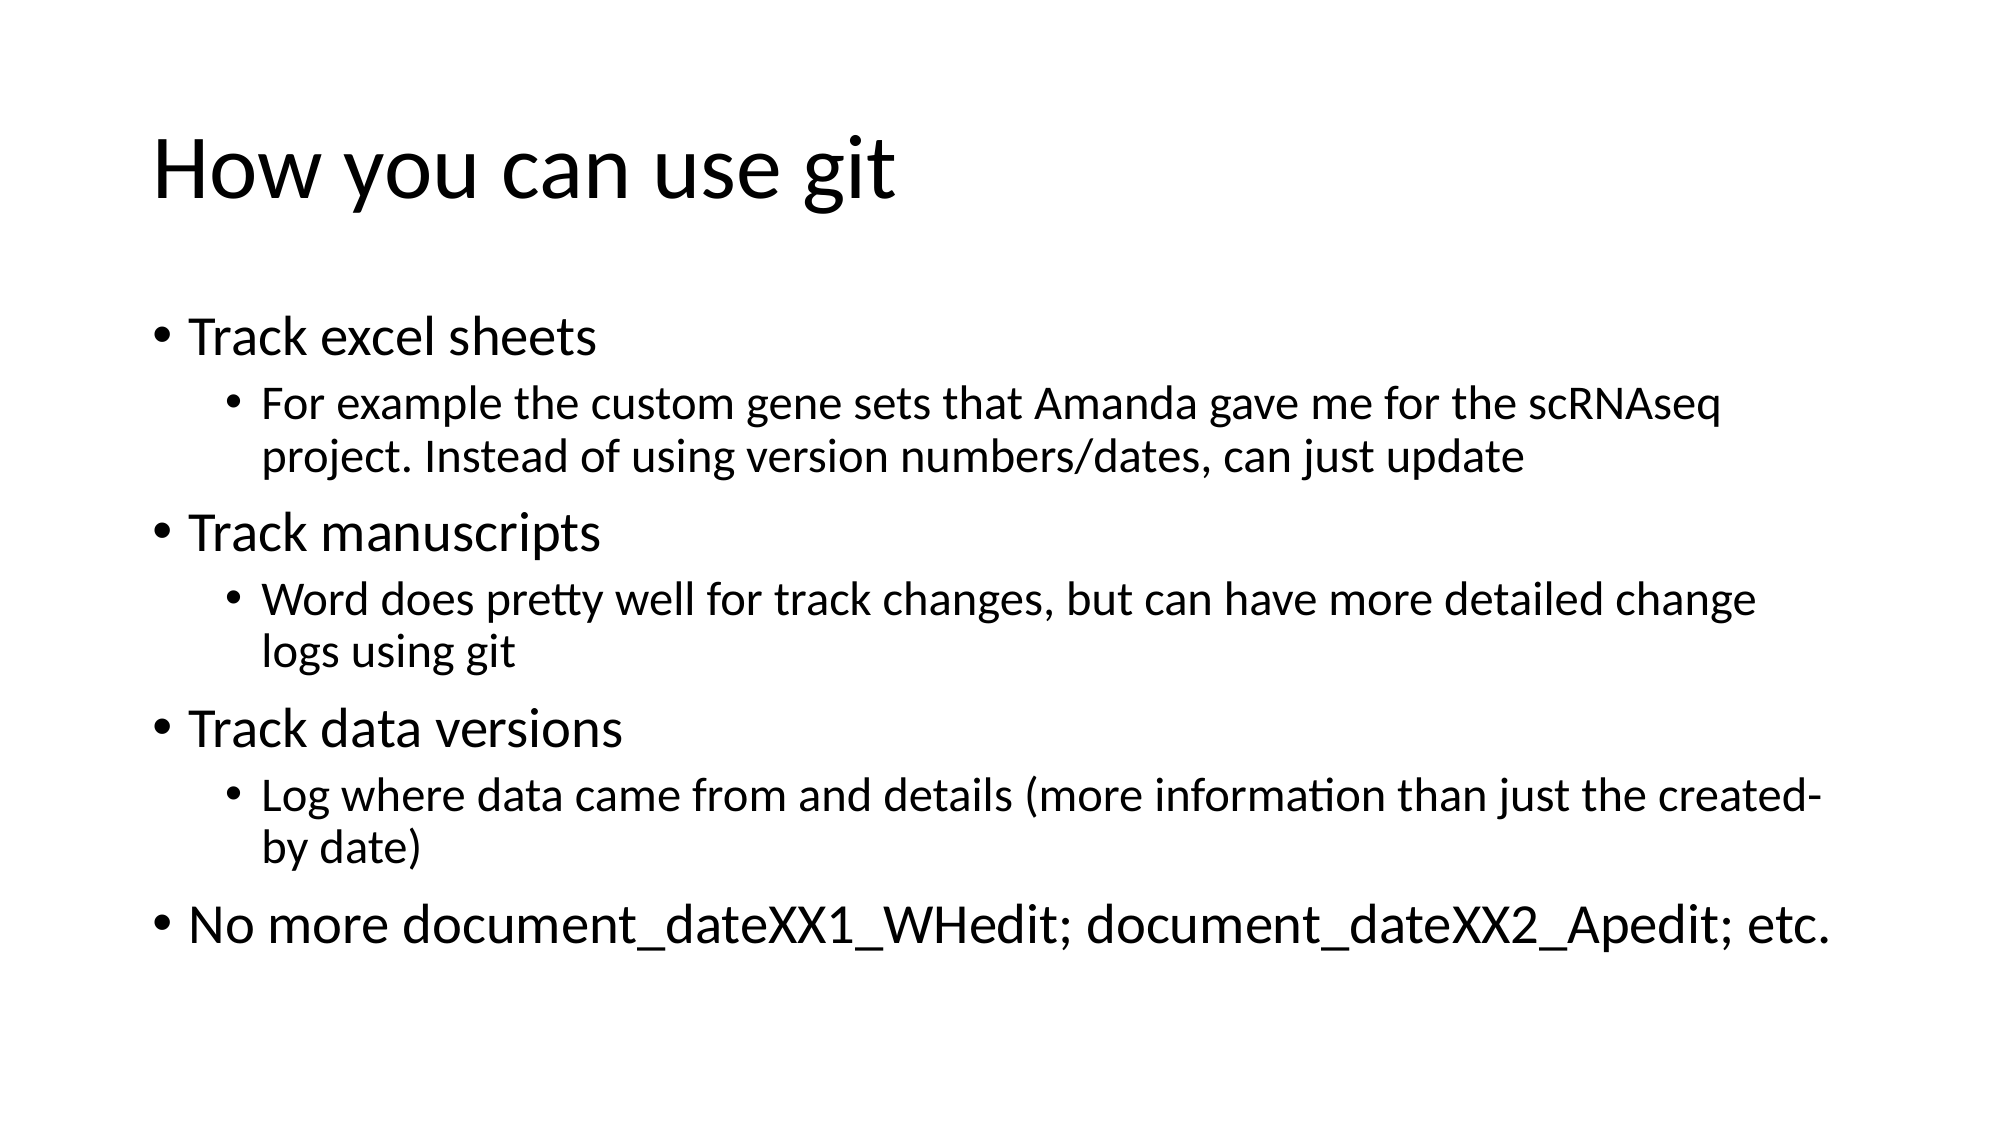

# How you can use git
Track excel sheets
For example the custom gene sets that Amanda gave me for the scRNAseq project. Instead of using version numbers/dates, can just update
Track manuscripts
Word does pretty well for track changes, but can have more detailed change logs using git
Track data versions
Log where data came from and details (more information than just the created-by date)
No more document_dateXX1_WHedit; document_dateXX2_Apedit; etc.